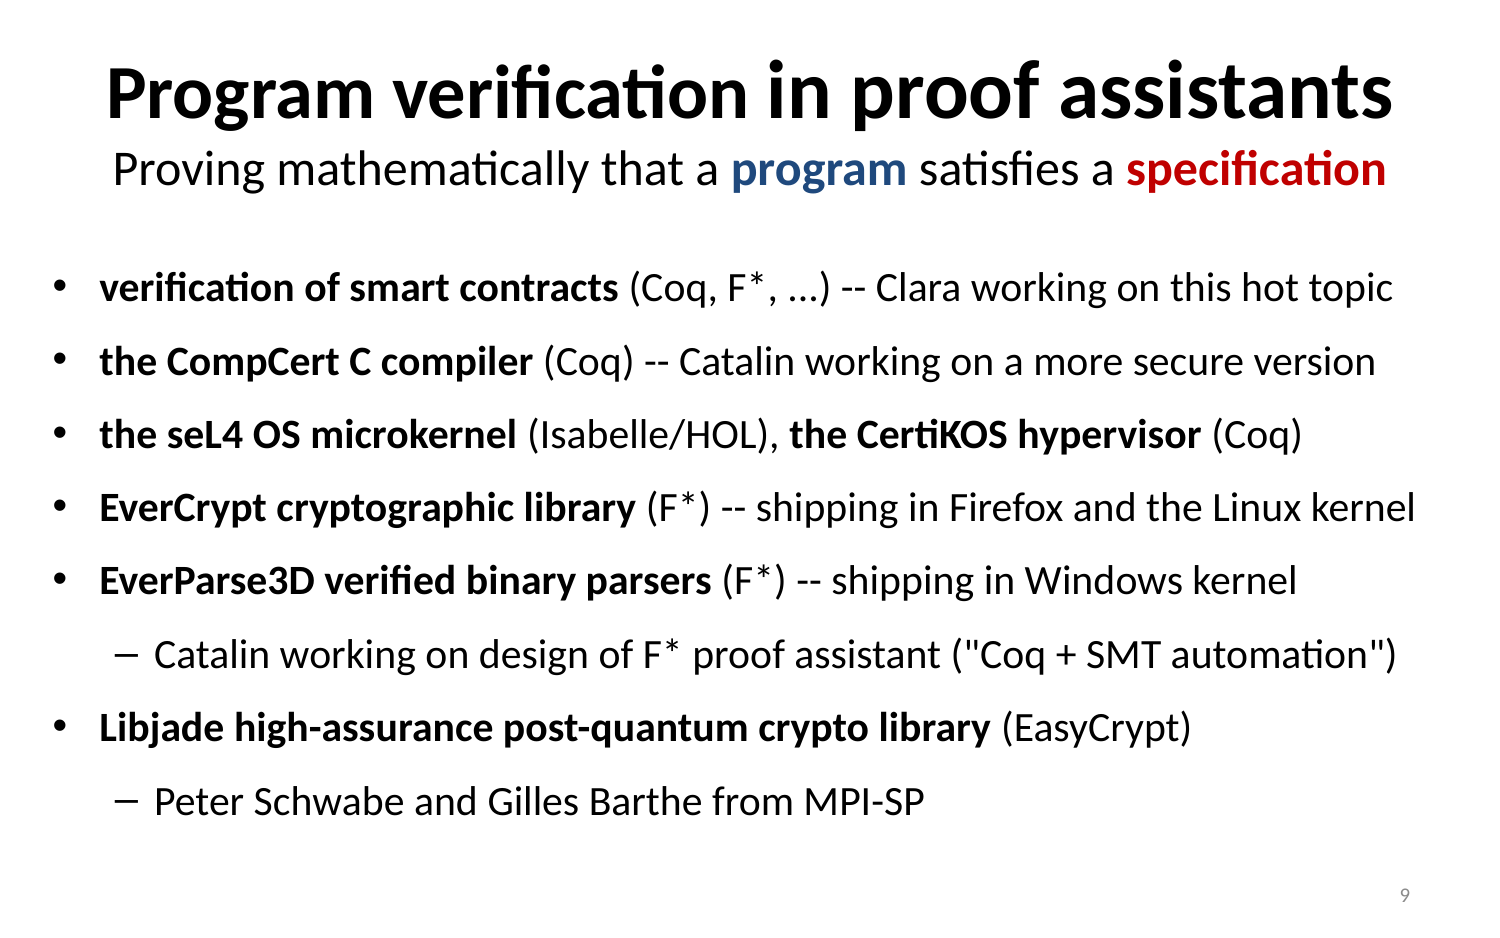

# Program verification in proof assistants Proving mathematically that a program satisfies a specification
verification of smart contracts (Coq, F*, ...) -- Clara working on this hot topic
the CompCert C compiler (Coq) -- Catalin working on a more secure version
the seL4 OS microkernel (Isabelle/HOL), the CertiKOS hypervisor (Coq)
EverCrypt cryptographic library (F*) -- shipping in Firefox and the Linux kernel
EverParse3D verified binary parsers (F*) -- shipping in Windows kernel
Catalin working on design of F* proof assistant ("Coq + SMT automation")
Libjade high-assurance post-quantum crypto library (EasyCrypt)
Peter Schwabe and Gilles Barthe from MPI-SP
9